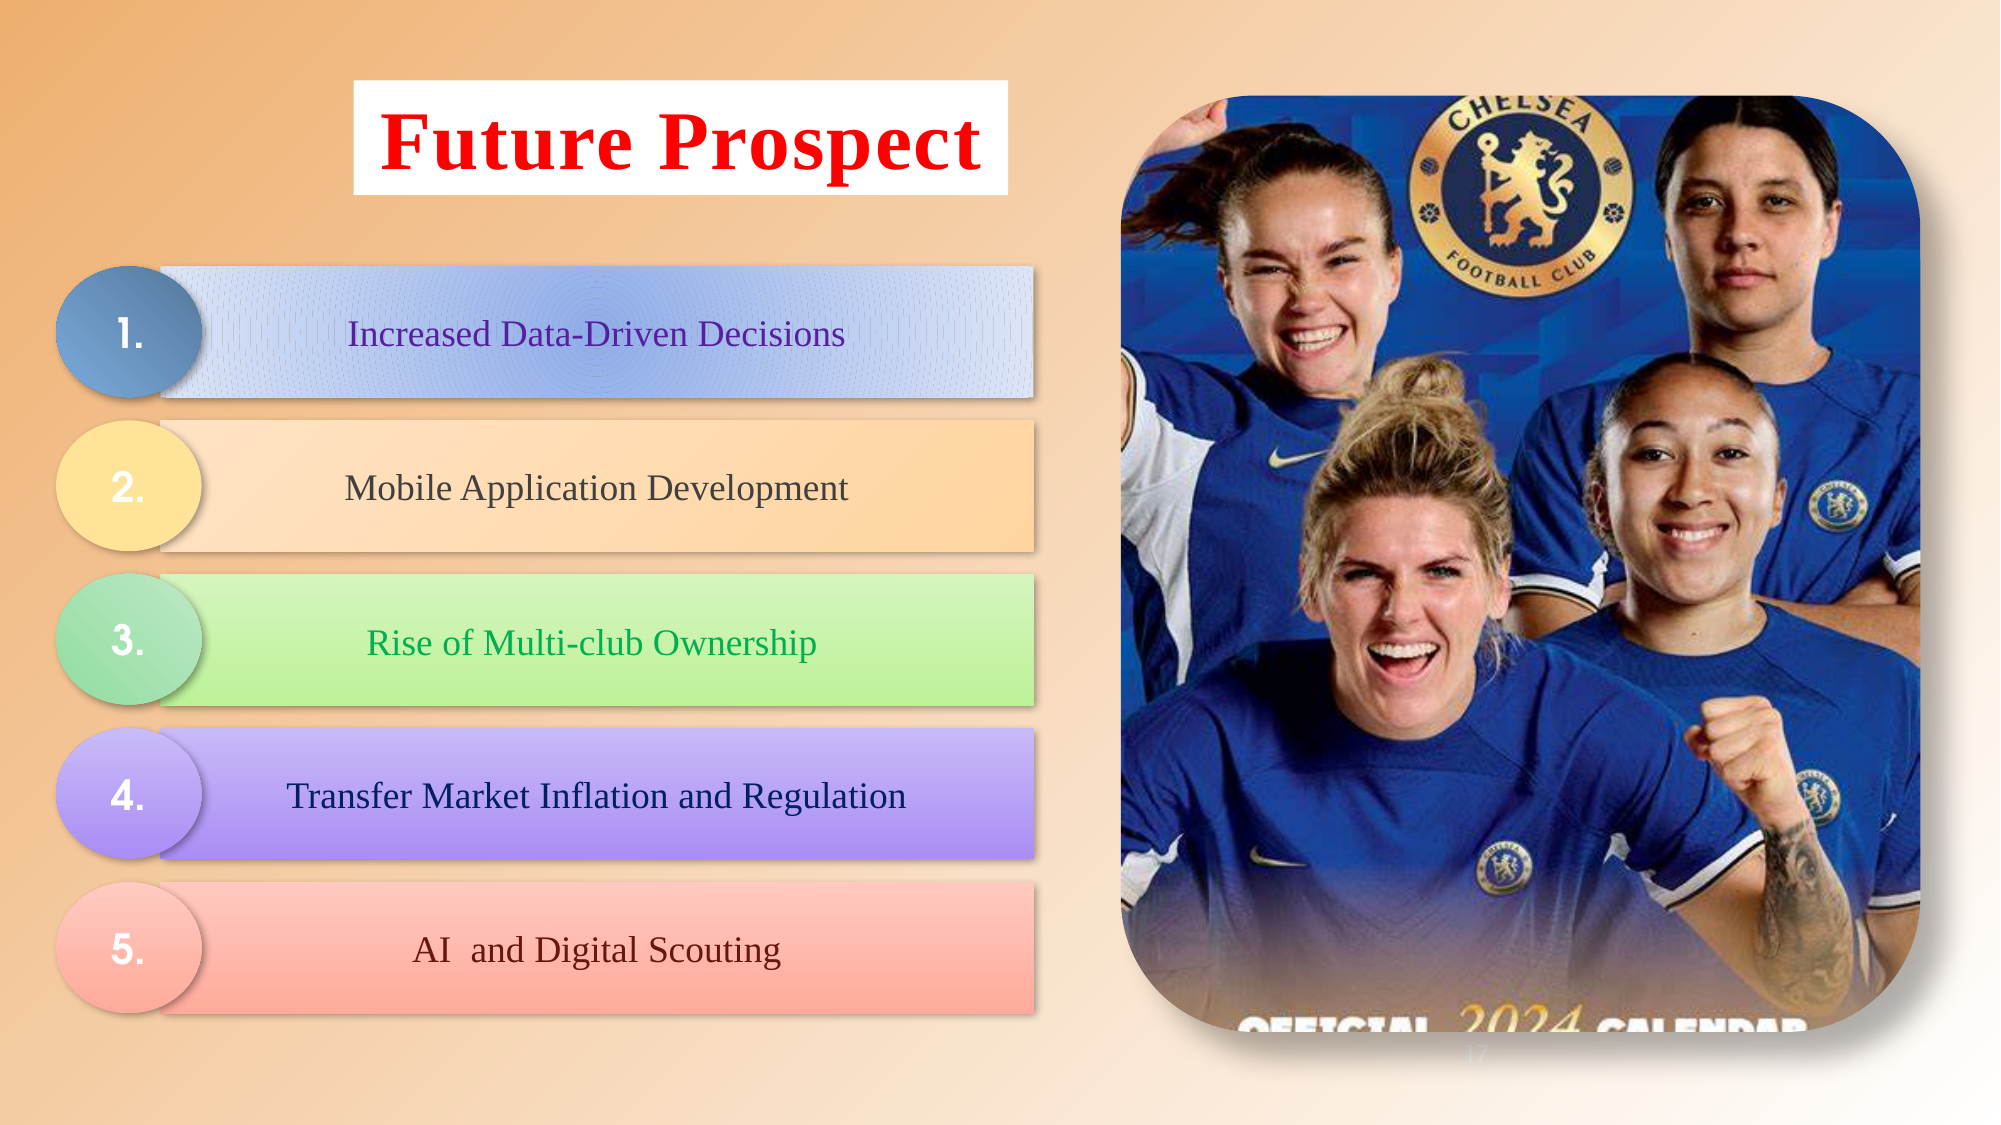

# Future Prospect

1.
Increased Data-Driven Decisions
2.
Mobile Application Development
3.
Rise of Multi-club Ownership
4.
Transfer Market Inflation and Regulation
5.
AI  and Digital Scouting
17